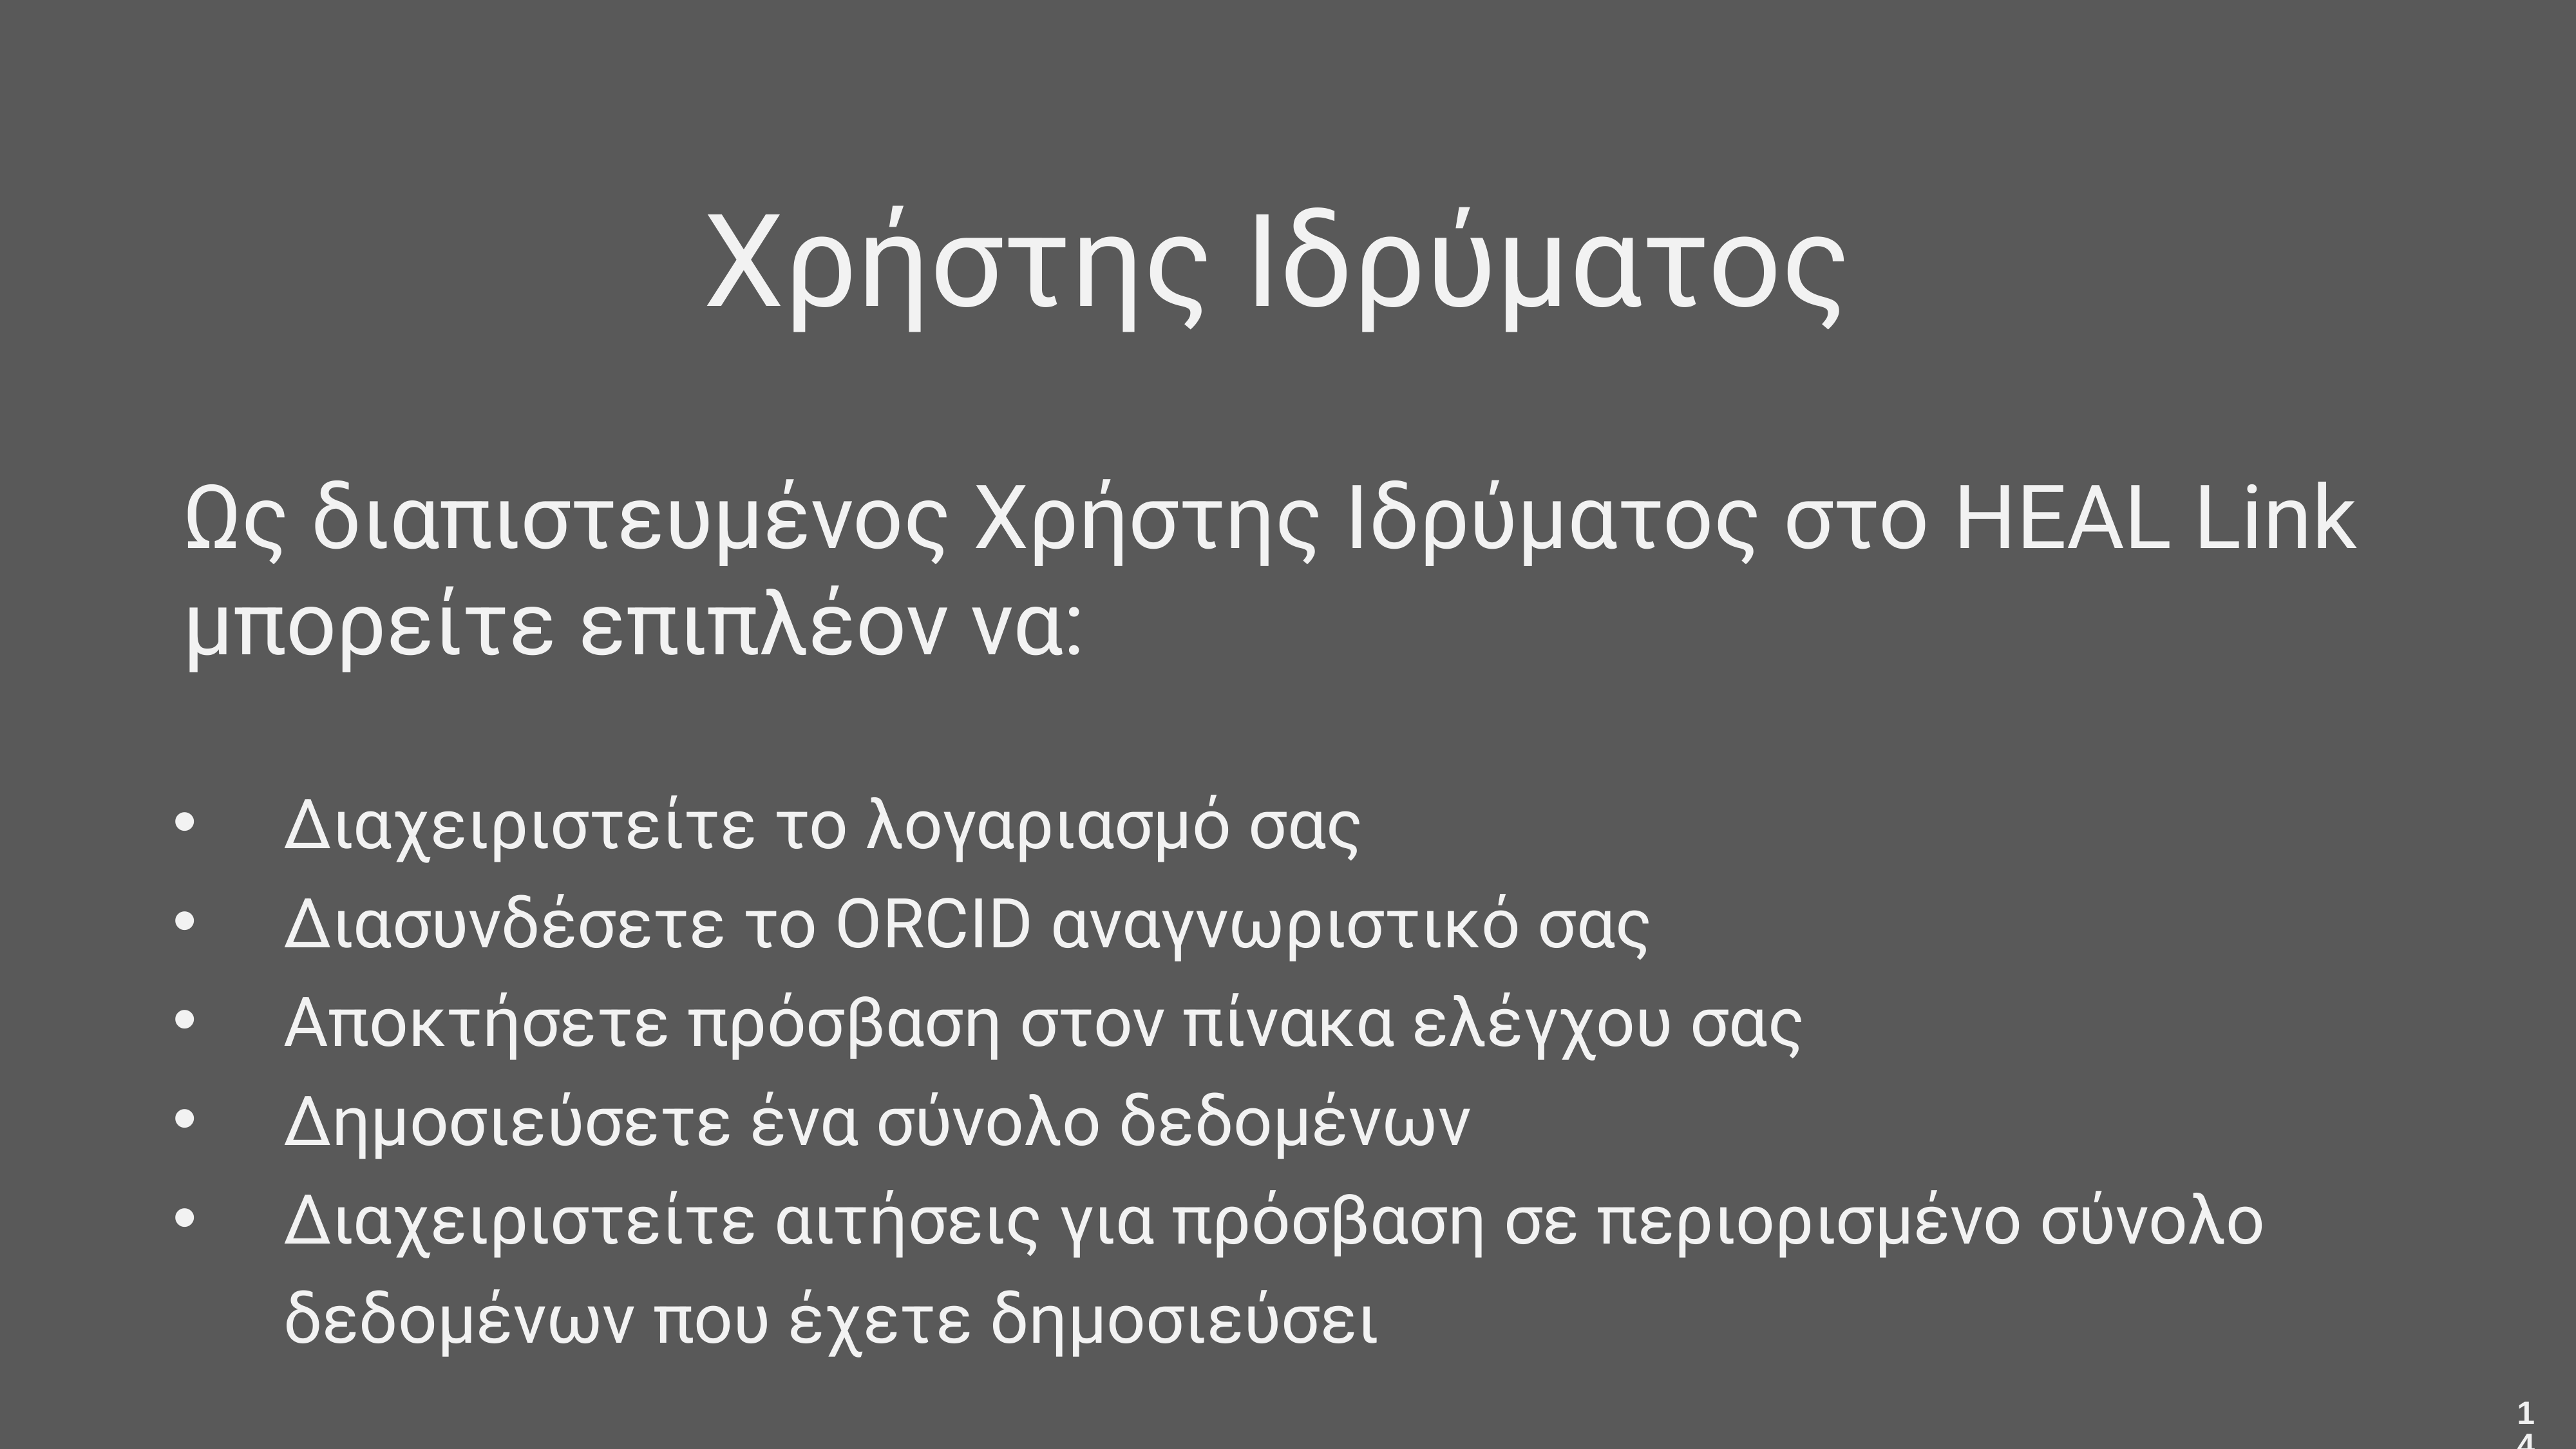

Χρήστης Ιδρύματος
# Ως διαπιστευμένος Χρήστης Ιδρύματος στο HEAL Link μπορείτε επιπλέον να:
Διαχειριστείτε το λογαριασμό σας
Διασυνδέσετε το ORCID αναγνωριστικό σας
Αποκτήσετε πρόσβαση στον πίνακα ελέγχου σας
Δημοσιεύσετε ένα σύνολο δεδομένων
Διαχειριστείτε αιτήσεις για πρόσβαση σε περιορισμένο σύνολο δεδομένων που έχετε δημοσιεύσει

14